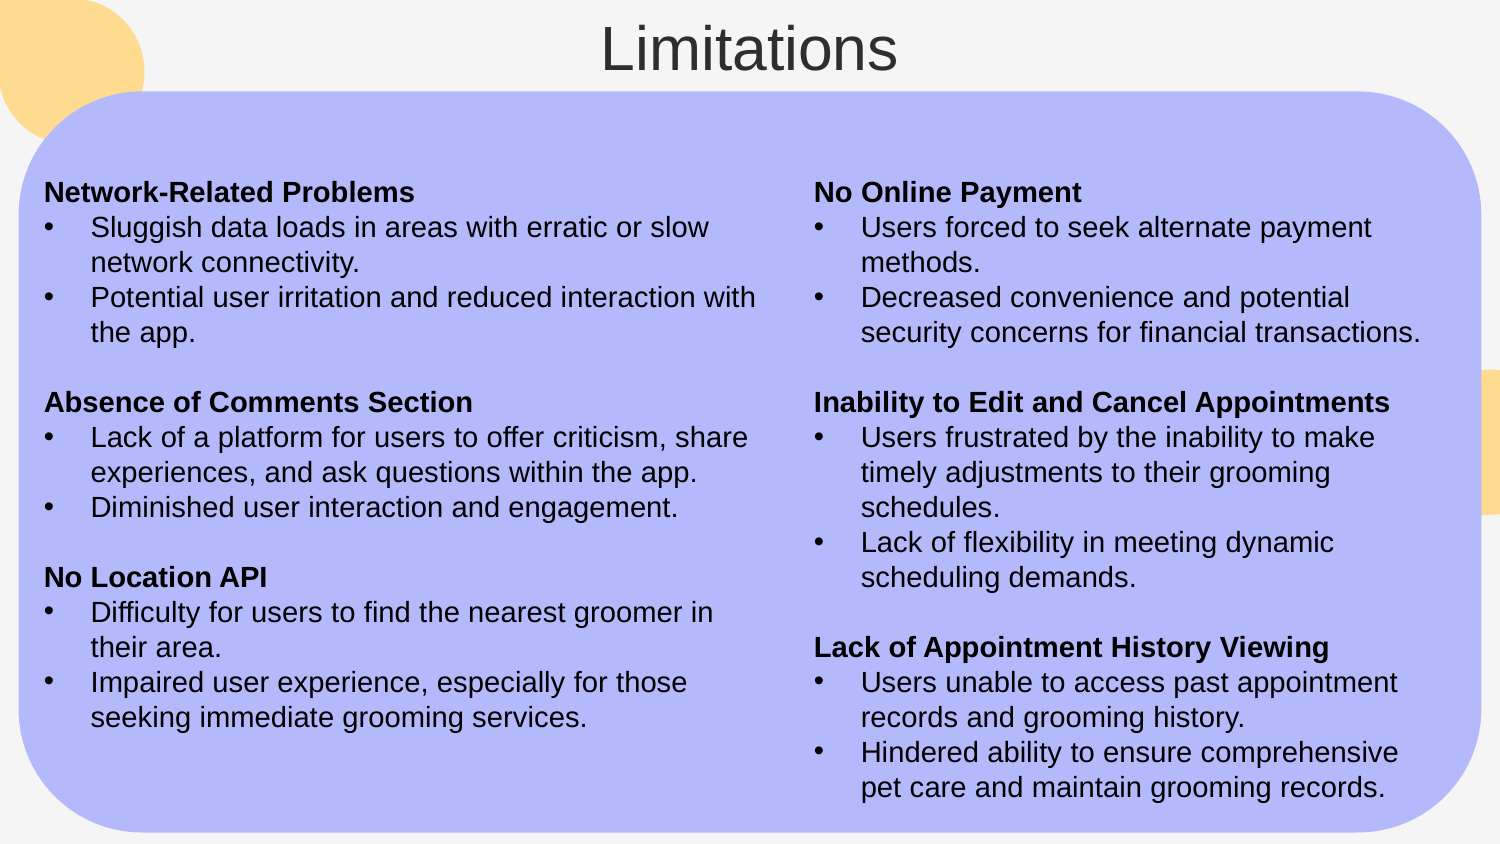

# Limitations

Network-Related Problems
Sluggish data loads in areas with erratic or slow network connectivity.
Potential user irritation and reduced interaction with the app.

Absence of Comments Section
Lack of a platform for users to offer criticism, share experiences, and ask questions within the app.
Diminished user interaction and engagement.

No Location API
Difficulty for users to find the nearest groomer in their area.
Impaired user experience, especially for those seeking immediate grooming services.
No Online Payment
Users forced to seek alternate payment methods.
Decreased convenience and potential security concerns for financial transactions.

Inability to Edit and Cancel Appointments
Users frustrated by the inability to make timely adjustments to their grooming schedules.
Lack of flexibility in meeting dynamic scheduling demands.

Lack of Appointment History Viewing
Users unable to access past appointment records and grooming history.
Hindered ability to ensure comprehensive pet care and maintain grooming records.